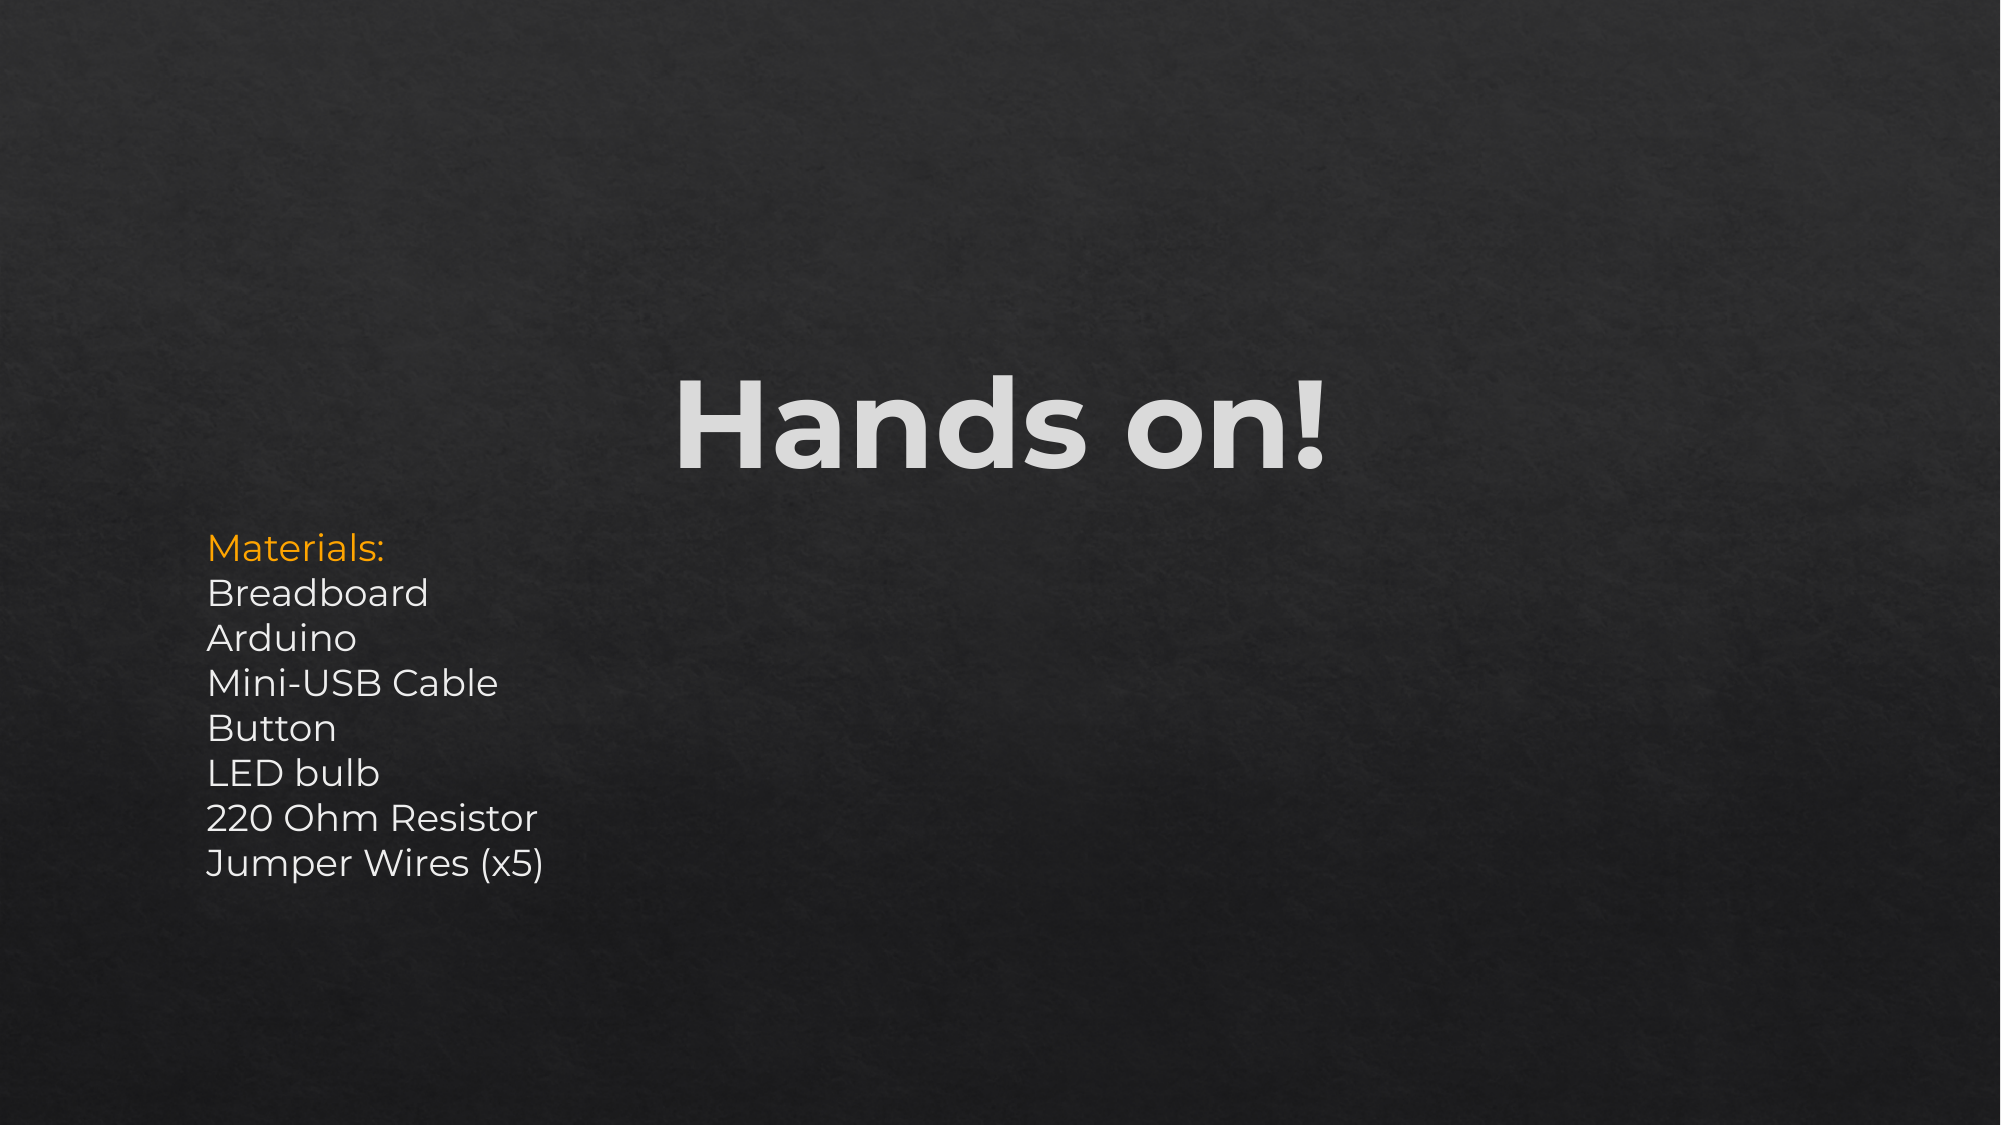

Hands on!
Materials:
Breadboard
Arduino
Mini-USB Cable
Button
LED bulb
220 Ohm Resistor
Jumper Wires (x5)